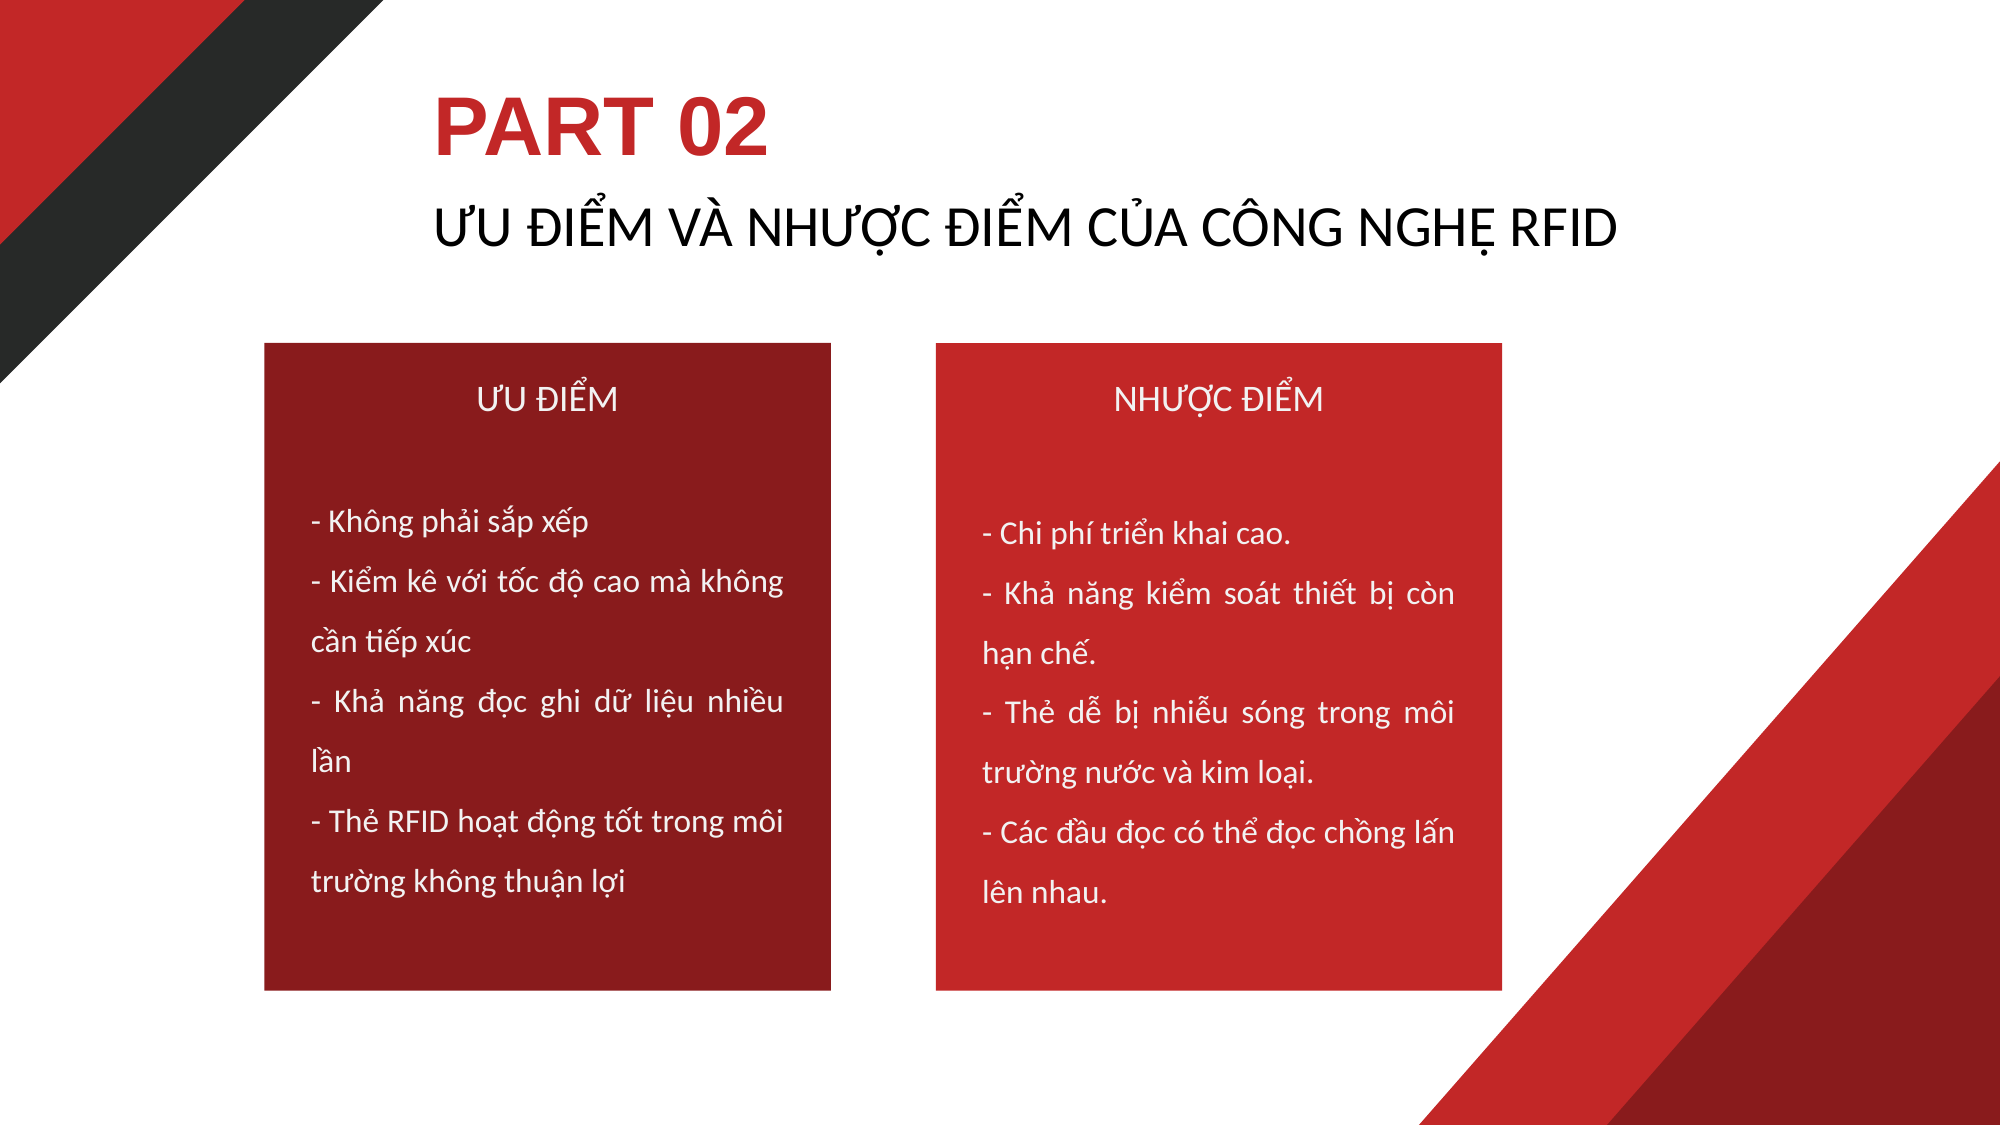

PART 02
ƯU ĐIỂM VÀ NHƯỢC ĐIỂM CỦA CÔNG NGHỆ RFID

ƯU ĐIỂM
NHƯỢC ĐIỂM

- Không phải sắp xếp
- Kiểm kê với tốc độ cao mà không cần tiếp xúc
- Khả năng đọc ghi dữ liệu nhiều lần
- Thẻ RFID hoạt động tốt trong môi trường không thuận lợi
- Chi phí triển khai cao.
- Khả năng kiểm soát thiết bị còn hạn chế.
- Thẻ dễ bị nhiễu sóng trong môi trường nước và kim loại.
- Các đầu đọc có thể đọc chồng lấn lên nhau.